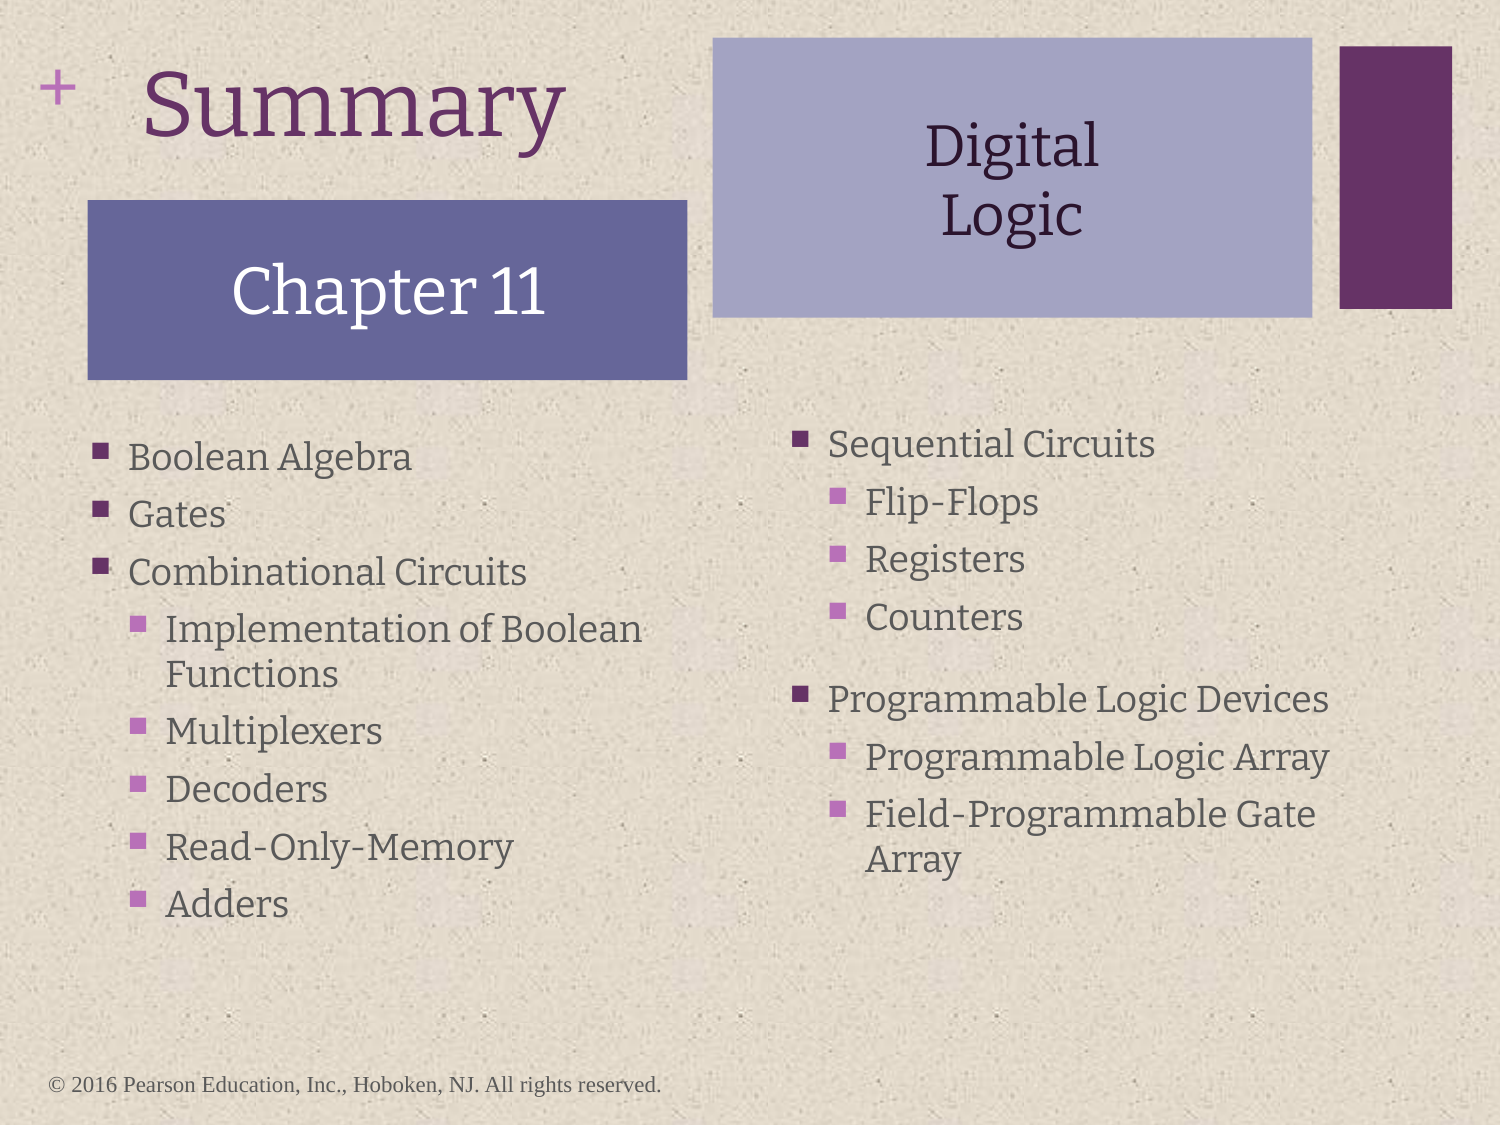

# Summary
Digital
Logic

Chapter 11

Sequential Circuits
Flip-Flops
Registers
Counters
Programmable Logic Devices
Programmable Logic Array
Field-Programmable Gate Array
Boolean Algebra
Gates
Combinational Circuits
Implementation of Boolean Functions
Multiplexers
Decoders
Read-Only-Memory
Adders
© 2016 Pearson Education, Inc., Hoboken, NJ. All rights reserved.